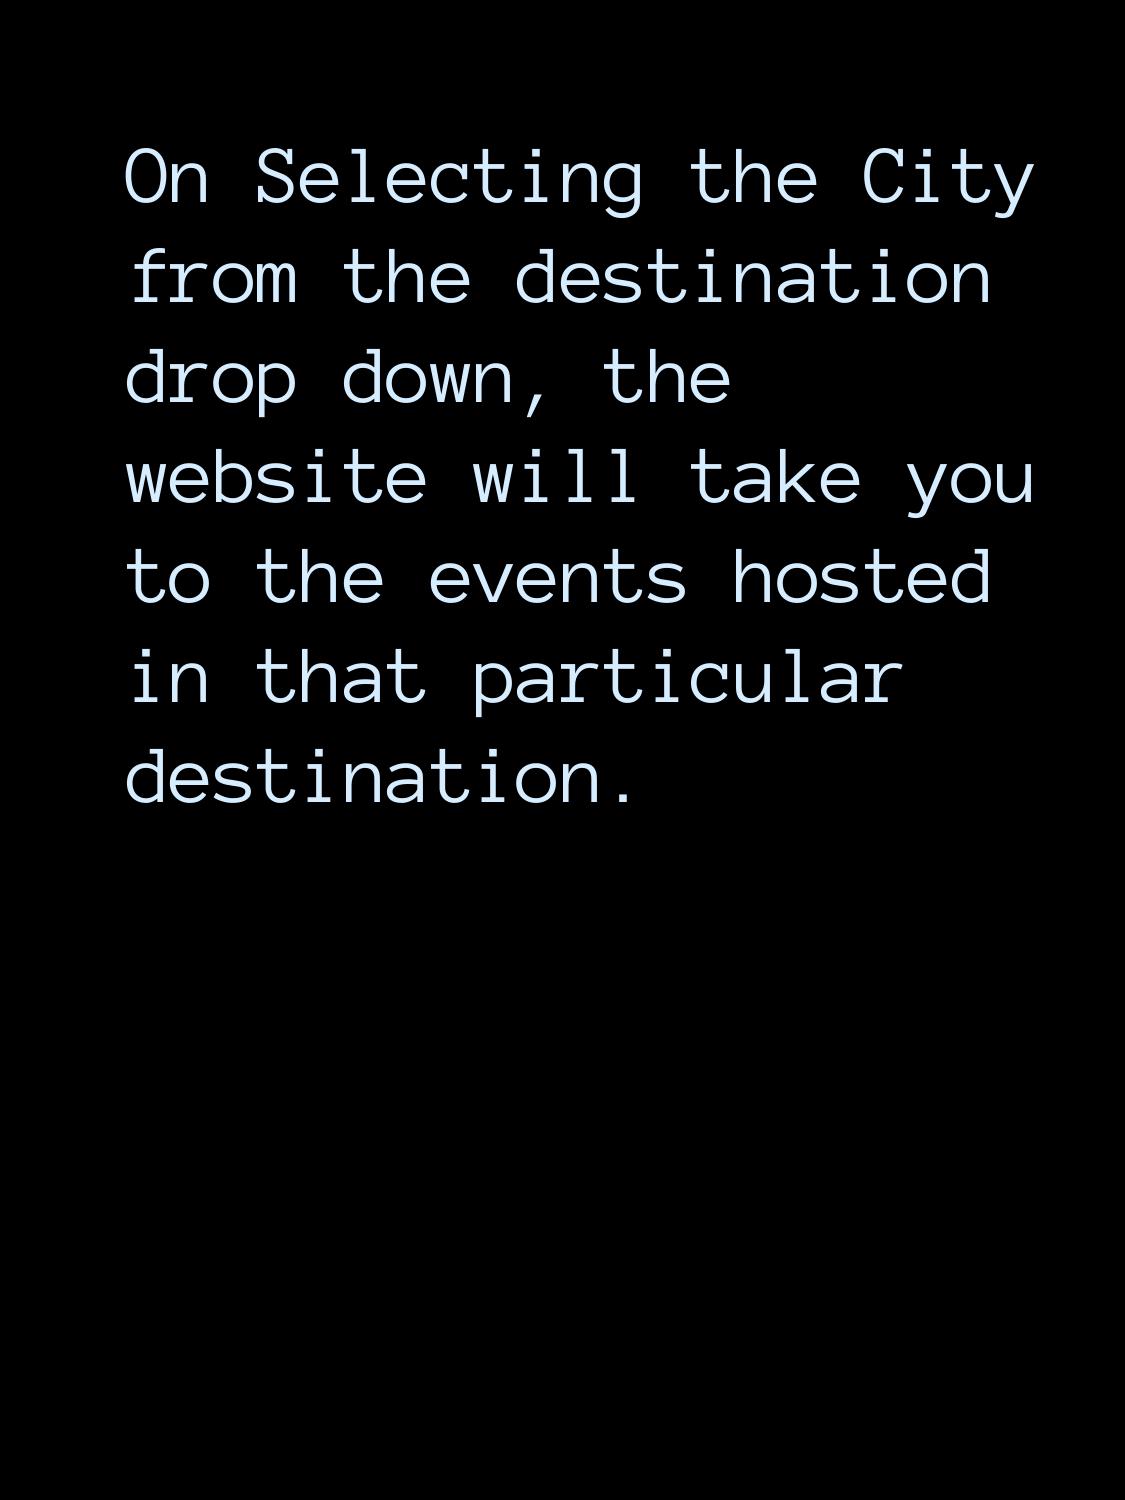

# On Selecting the City from the destination drop down, the website will take you to the events hosted in that particular destination.